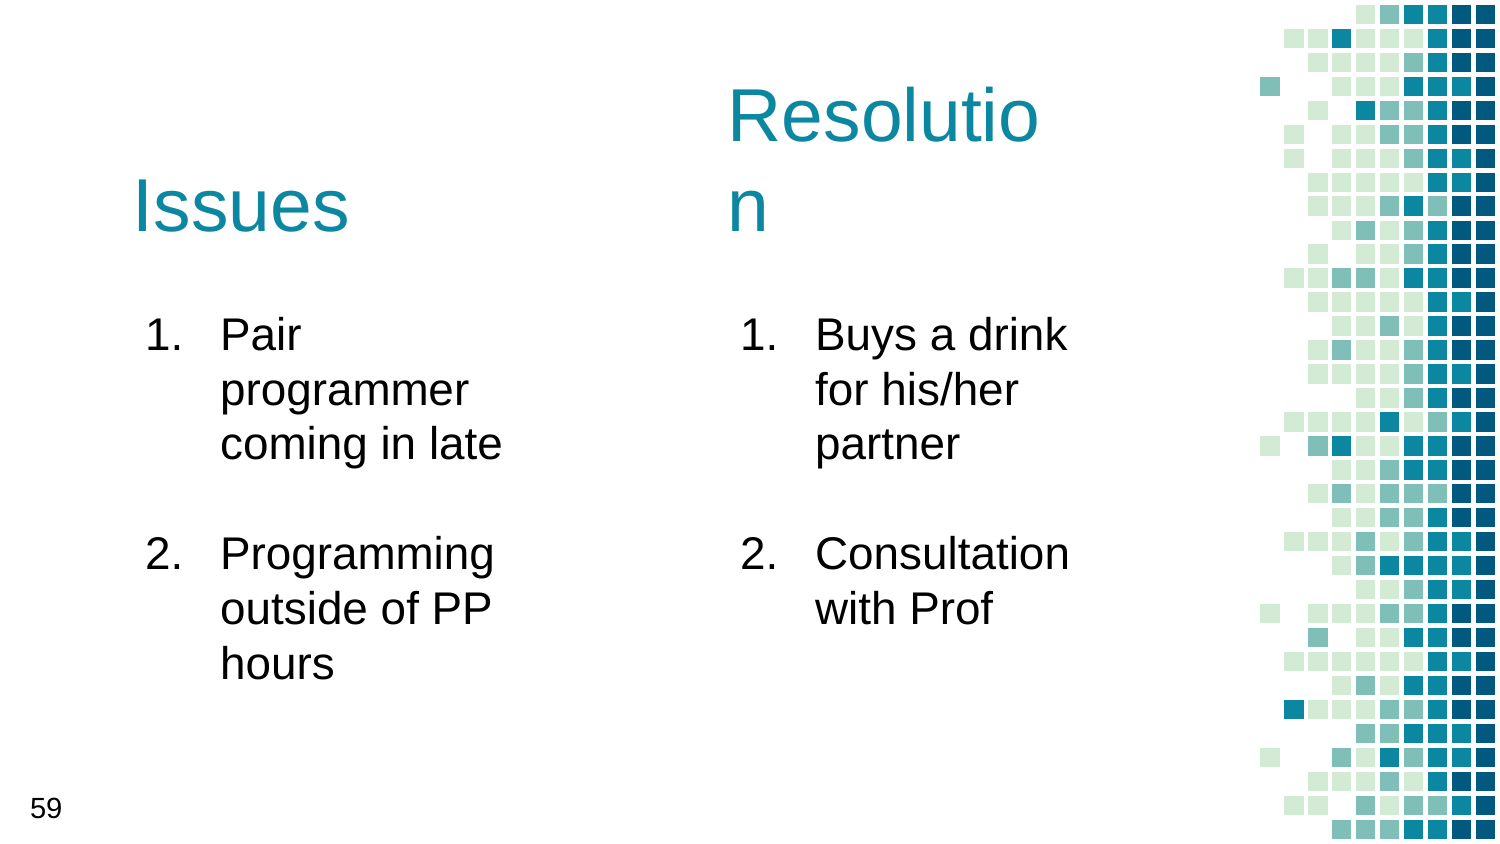

# Issues
Resolution
Pair programmer coming in late
Programming outside of PP hours
Buys a drink for his/her partner
Consultation with Prof
59